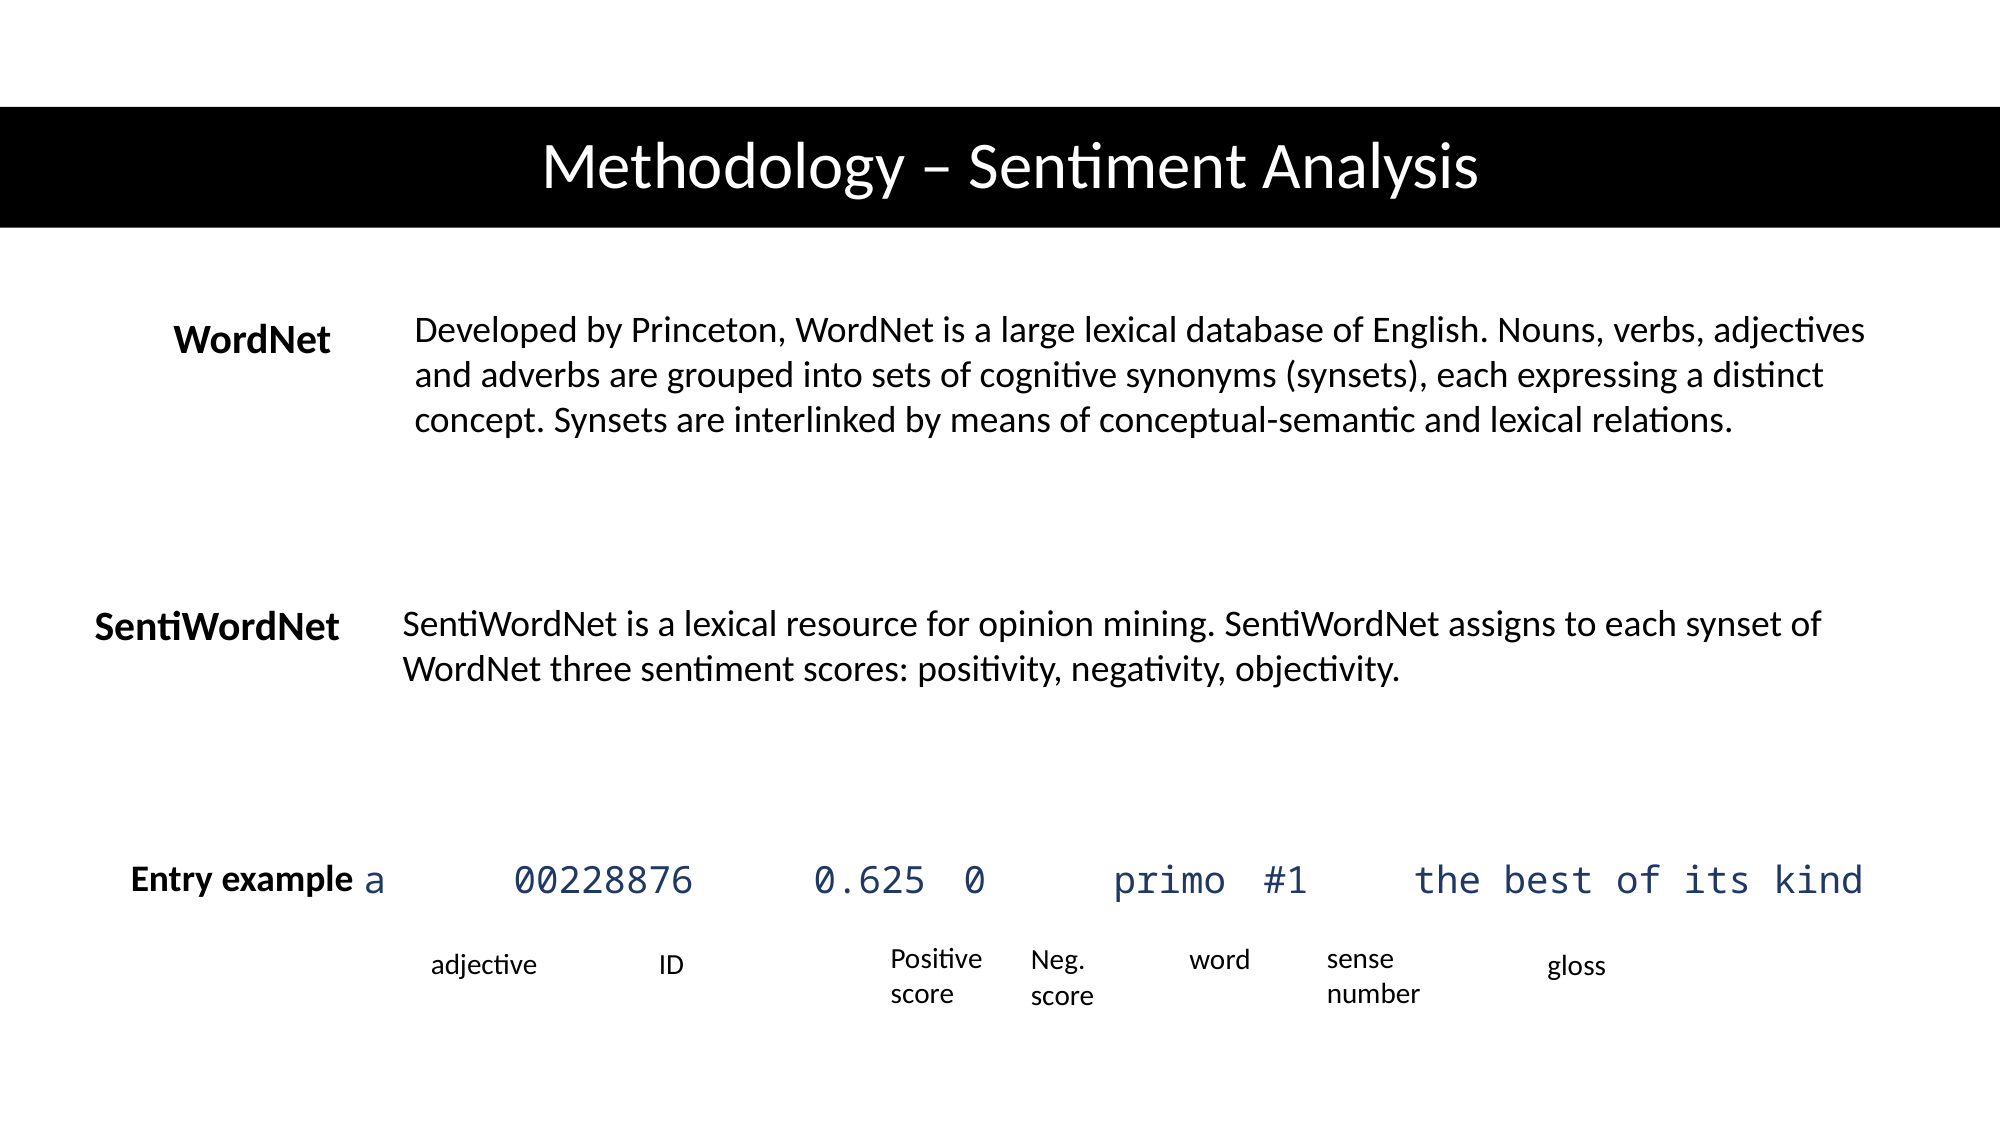

Methodology – Sentiment Analysis

Developed by Princeton, WordNet is a large lexical database of English. Nouns, verbs, adjectives and adverbs are grouped into sets of cognitive synonyms (synsets), each expressing a distinct concept. Synsets are interlinked by means of conceptual-semantic and lexical relations.
WordNet

SentiWordNet
SentiWordNet is a lexical resource for opinion mining. SentiWordNet assigns to each synset of WordNet three sentiment scores: positivity, negativity, objectivity.
Entry example
a	00228876	0.625	0	primo	#1	the best of its kind
sense
number
Positive
score
Neg.
score
word
ID
adjective
gloss